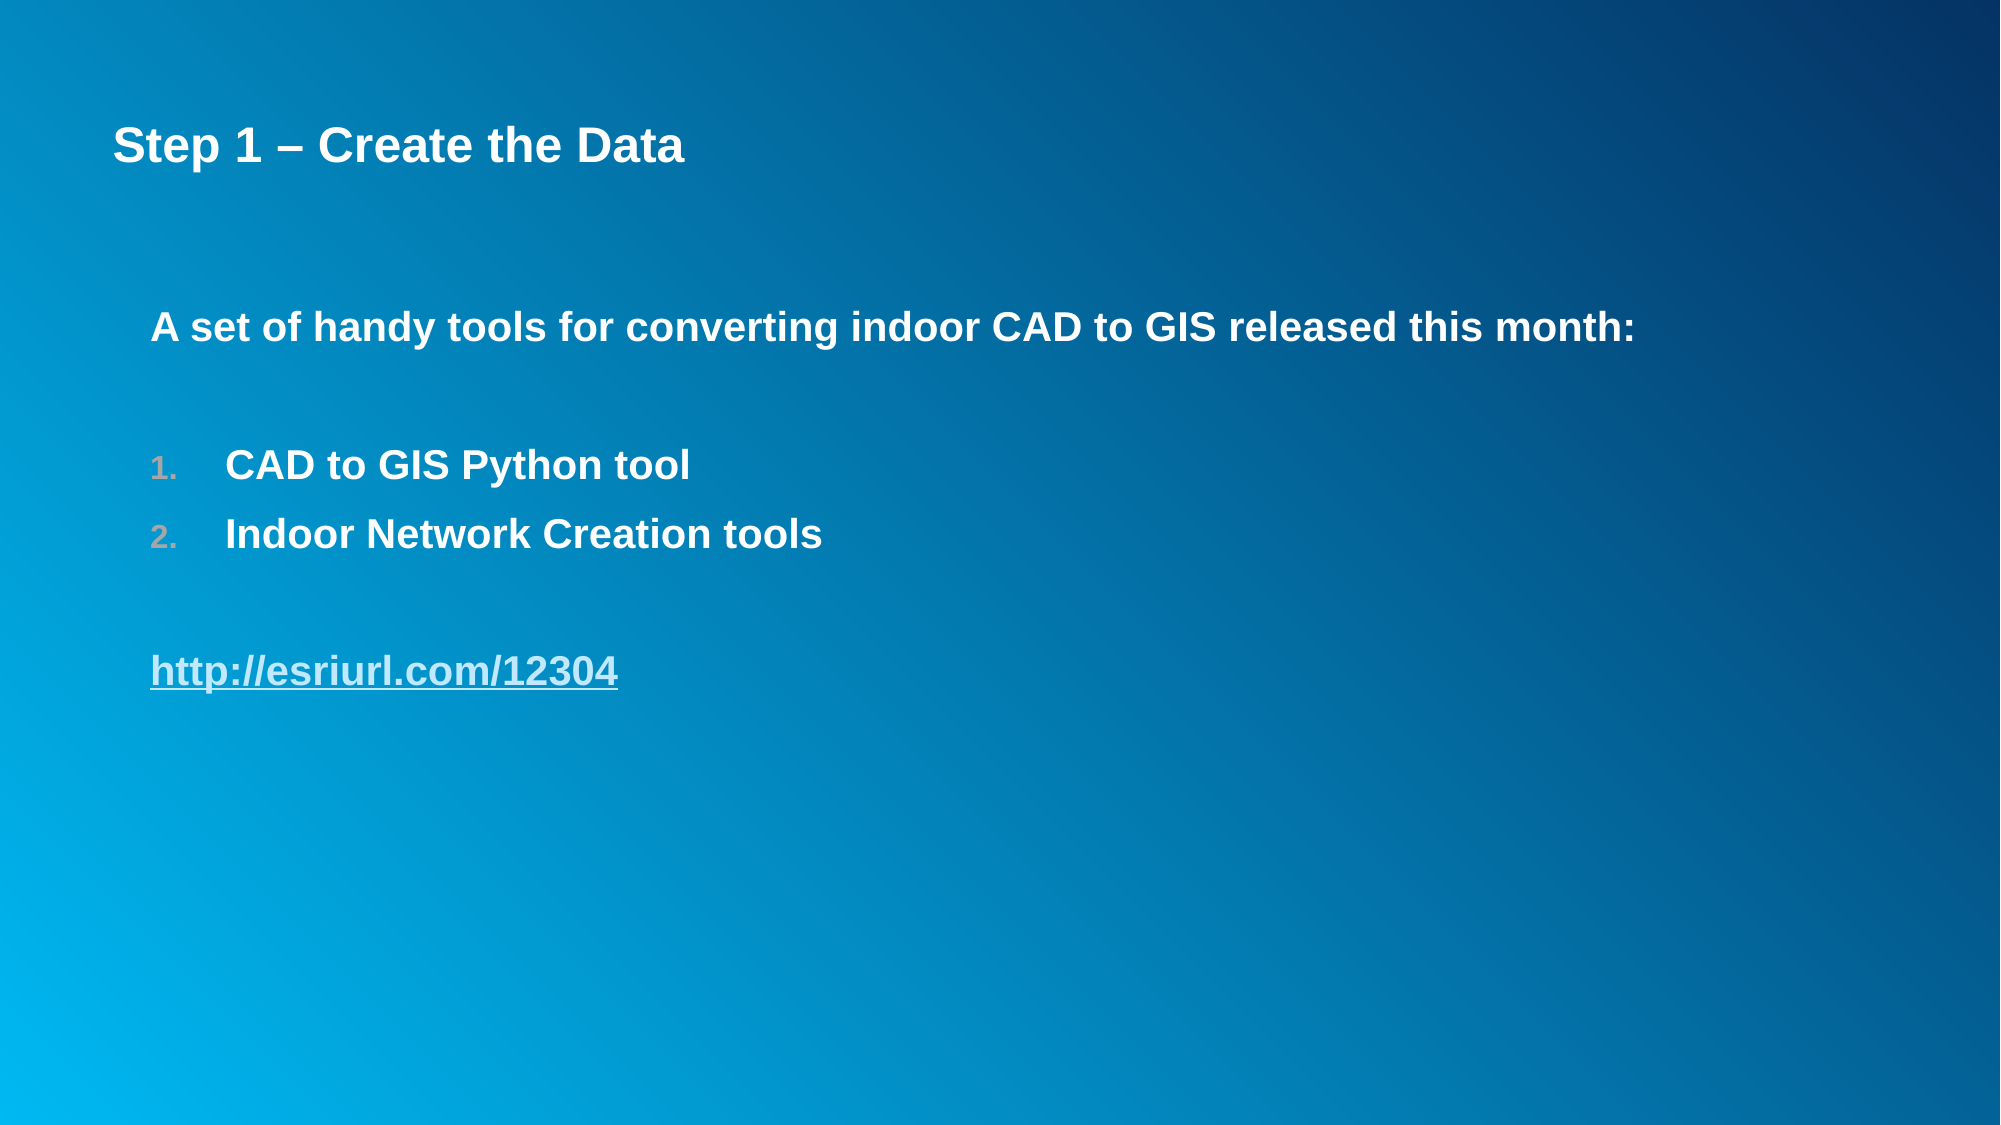

# Step 1 – Create the Data
A set of handy tools for converting indoor CAD to GIS released this month:

CAD to GIS Python tool
Indoor Network Creation tools

http://esriurl.com/12304